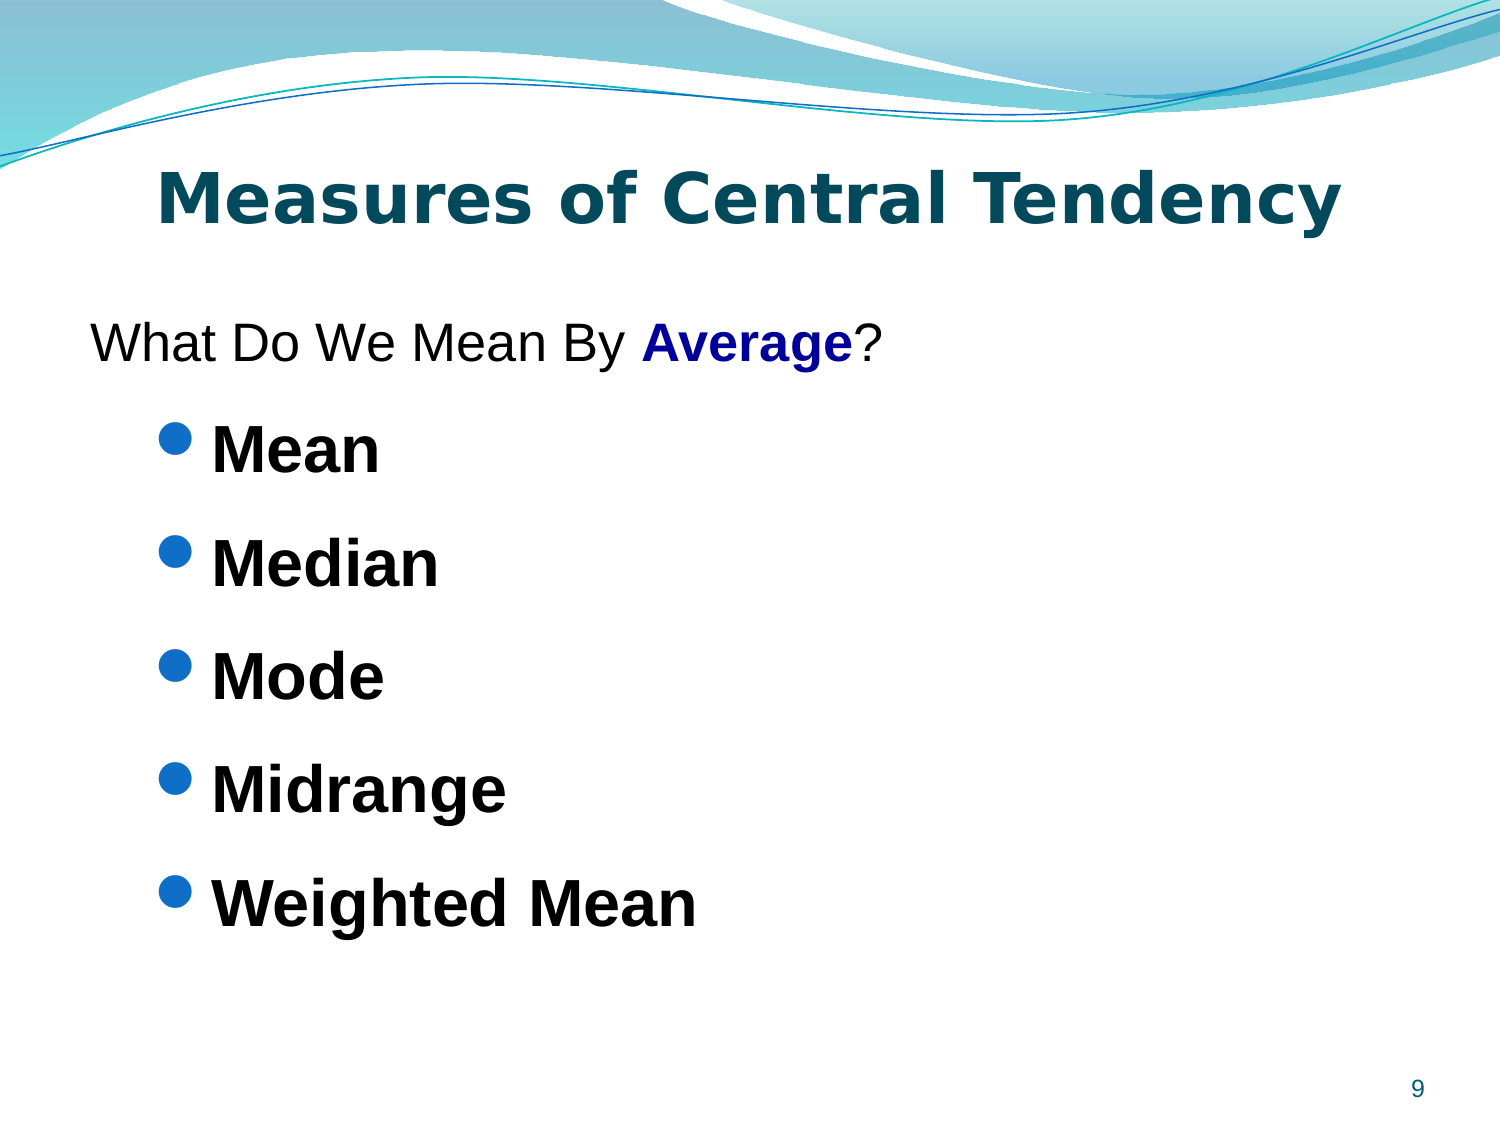

# Measures of Central Tendency
What Do We Mean By Average?
Mean
Median
Mode
Midrange
Weighted Mean
9